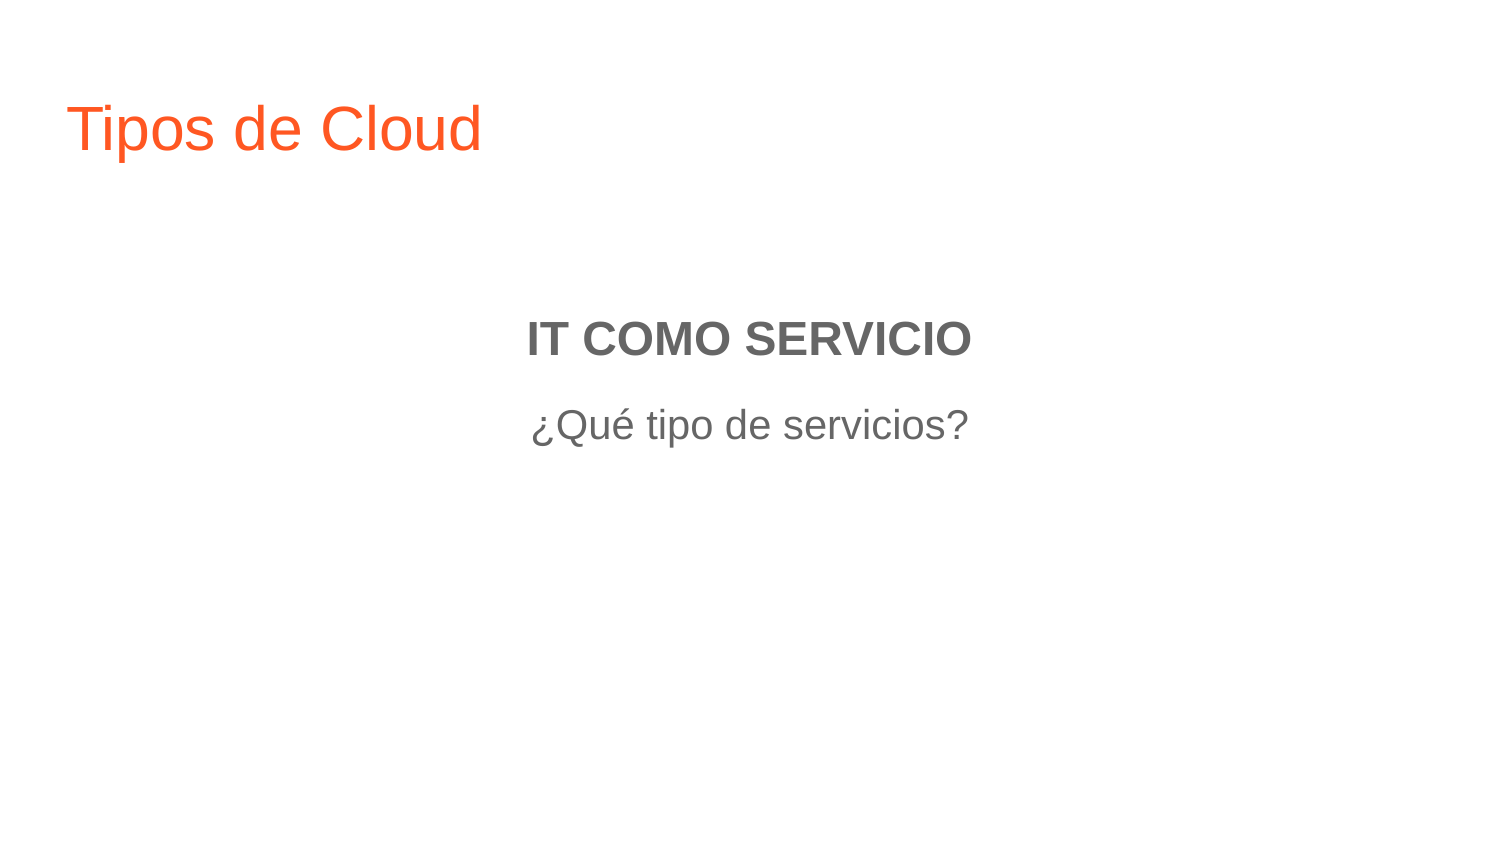

# Tipos de Cloud

IT COMO SERVICIO
¿Qué tipo de servicios?